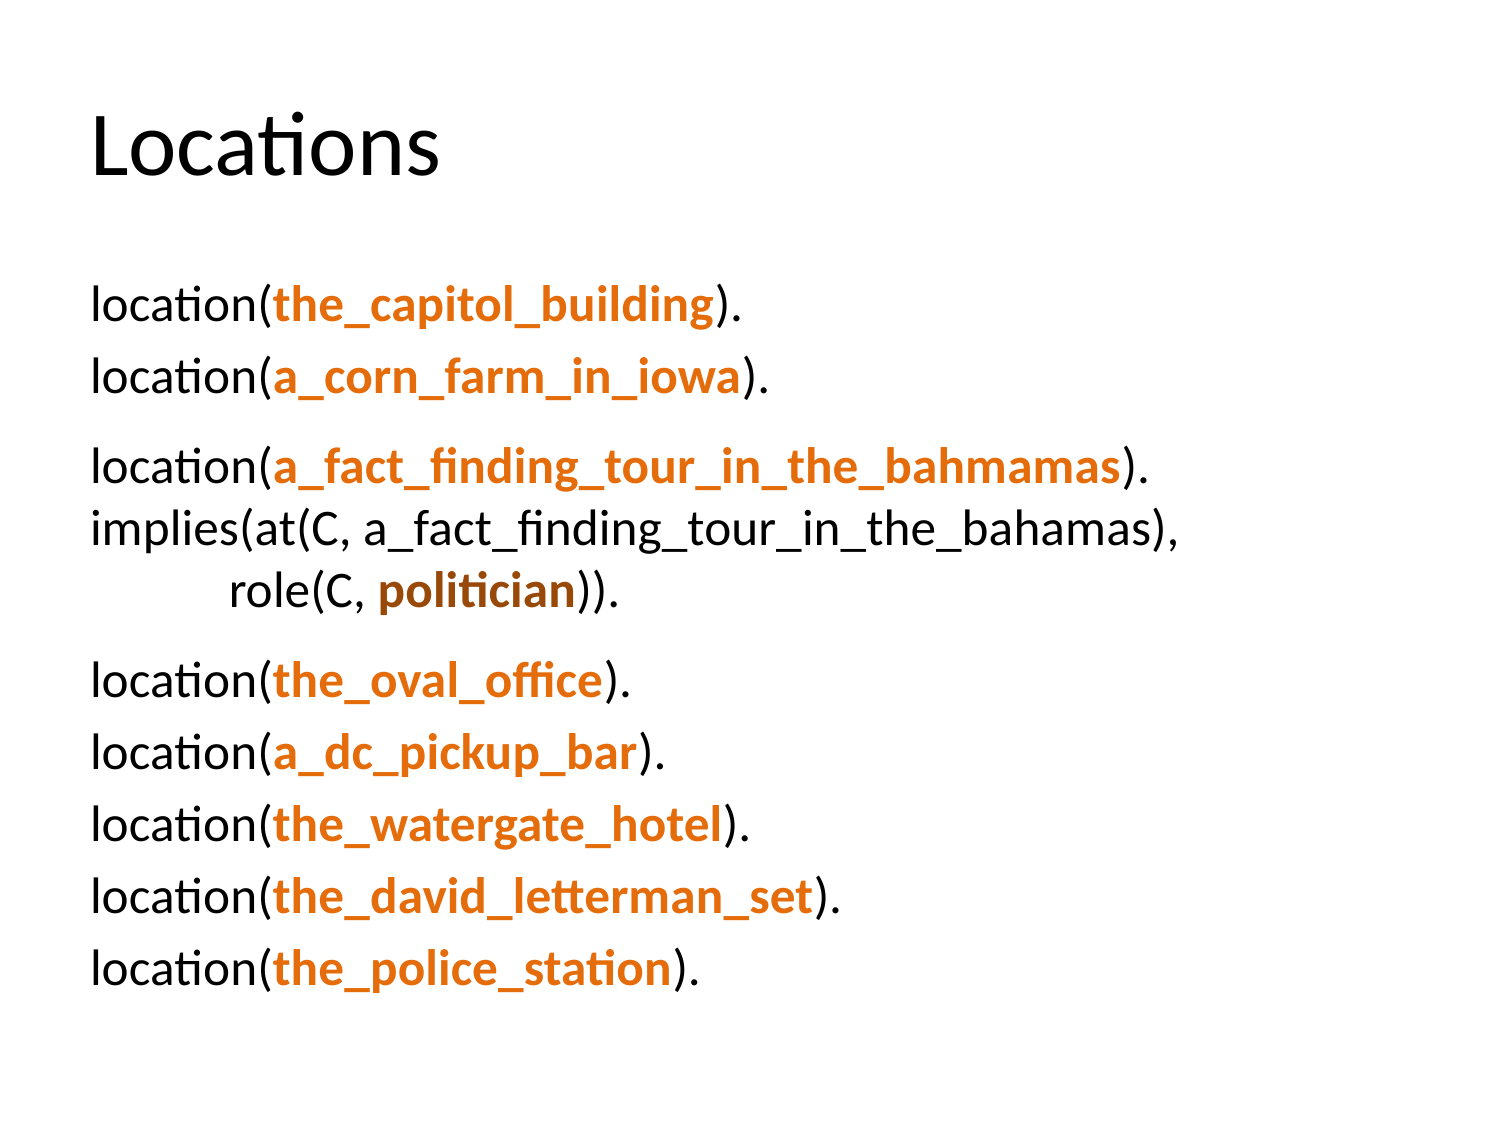

# Locations
location(the_capitol_building).
location(a_corn_farm_in_iowa).
location(a_fact_finding_tour_in_the_bahmamas).
implies(at(C, a_fact_finding_tour_in_the_bahamas),
 	  role(C, politician)).
location(the_oval_office).
location(a_dc_pickup_bar).
location(the_watergate_hotel).
location(the_david_letterman_set).
location(the_police_station).